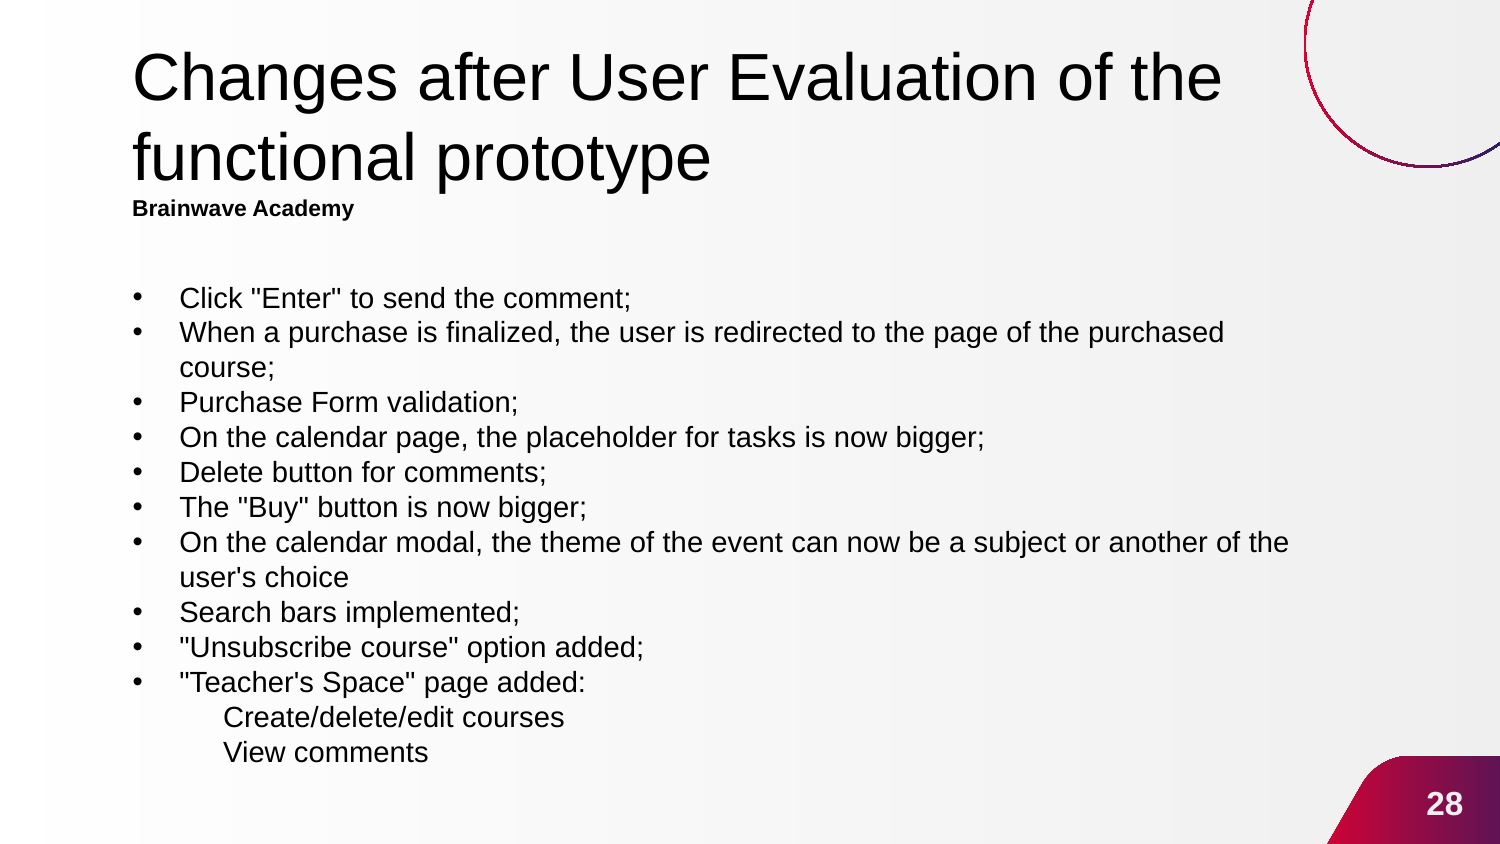

# Changes after User Evaluation of the functional prototype Brainwave Academy
Click "Enter" to send the comment;
When a purchase is finalized, the user is redirected to the page of the purchased course;
Purchase Form validation;
On the calendar page, the placeholder for tasks is now bigger;
Delete button for comments;
The "Buy" button is now bigger;
On the calendar modal, the theme of the event can now be a subject or another of the user's choice
Search bars implemented;
"Unsubscribe course" option added;
"Teacher's Space" page added:
           Create/delete/edit courses
           View comments

28